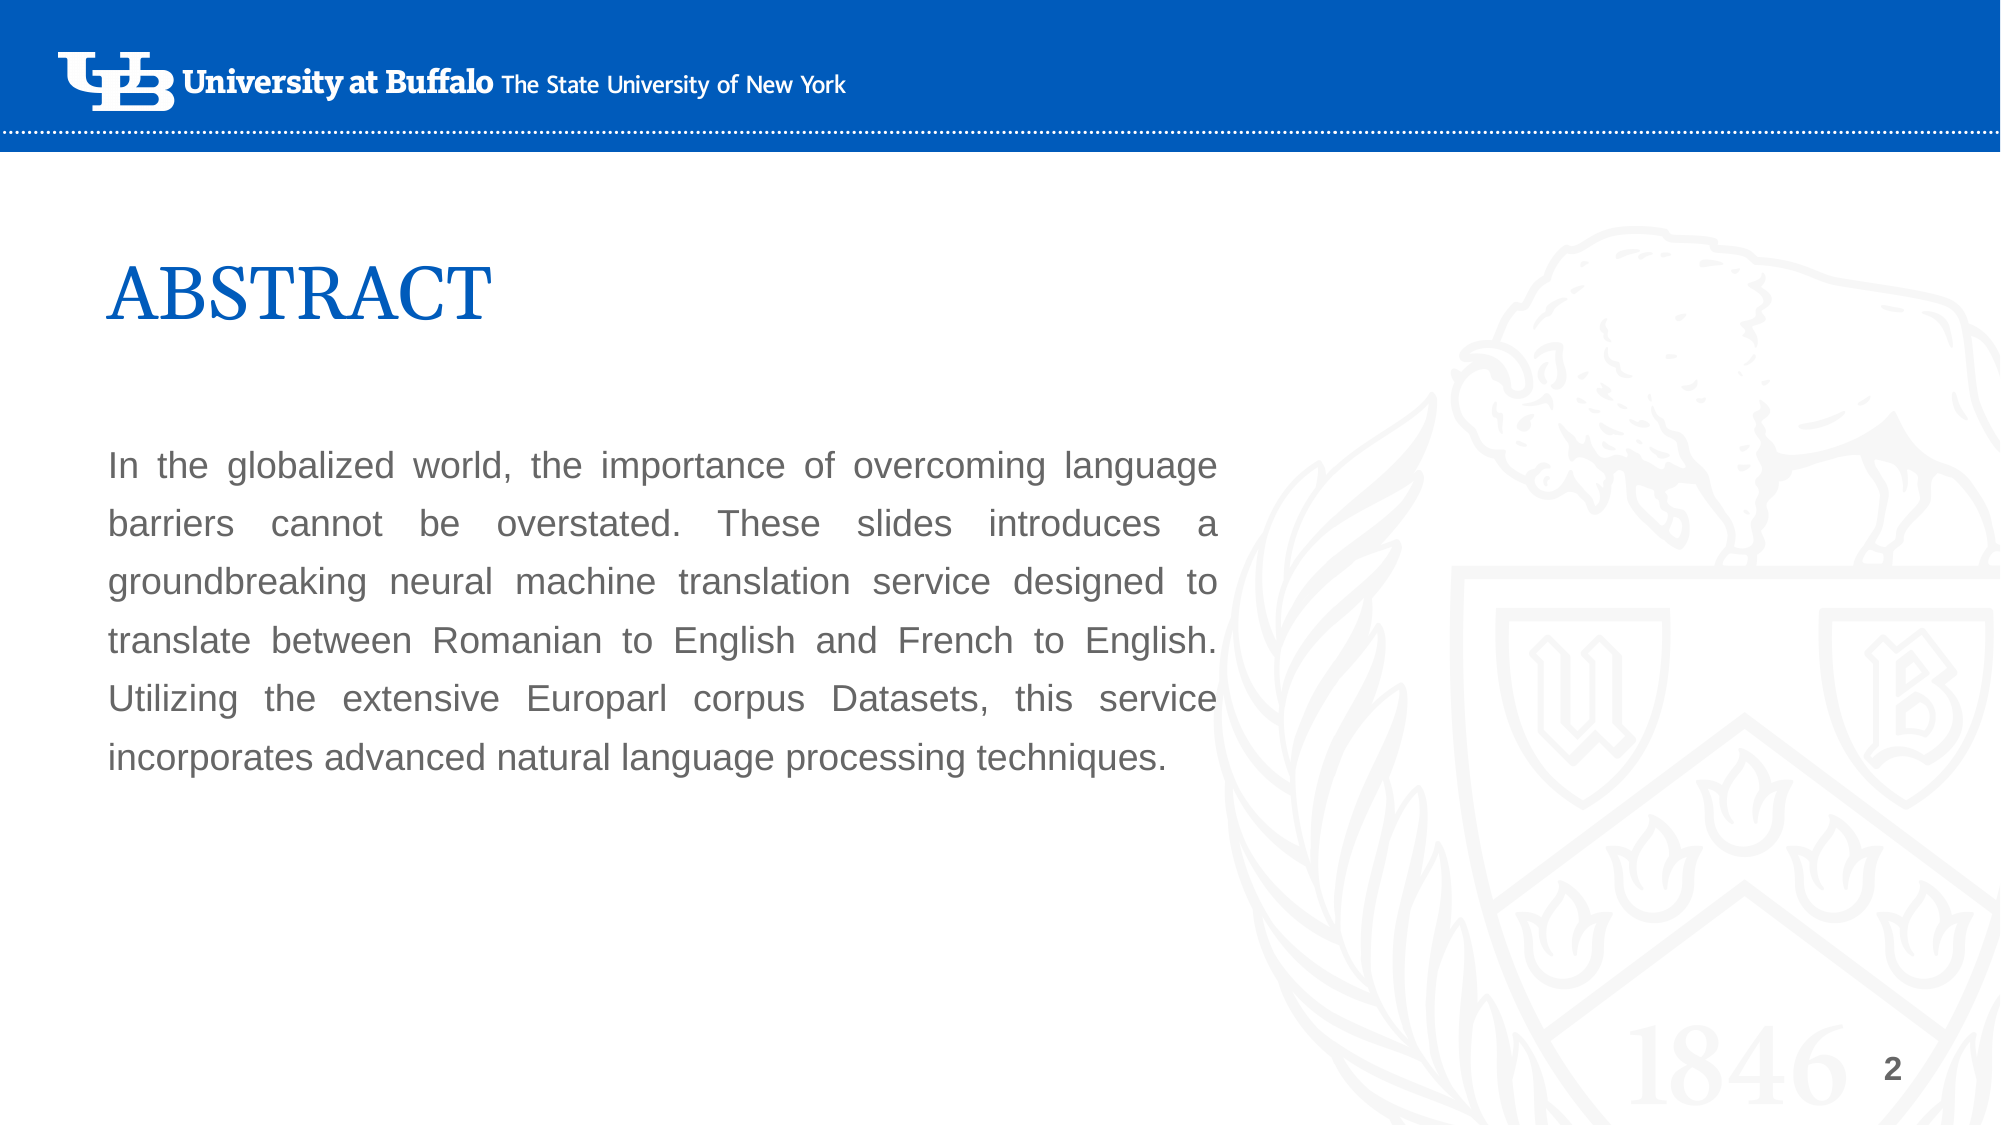

# ABSTRACT
In the globalized world, the importance of overcoming language barriers cannot be overstated. These slides introduces a groundbreaking neural machine translation service designed to translate between Romanian to English and French to English. Utilizing the extensive Europarl corpus Datasets, this service incorporates advanced natural language processing techniques.
2